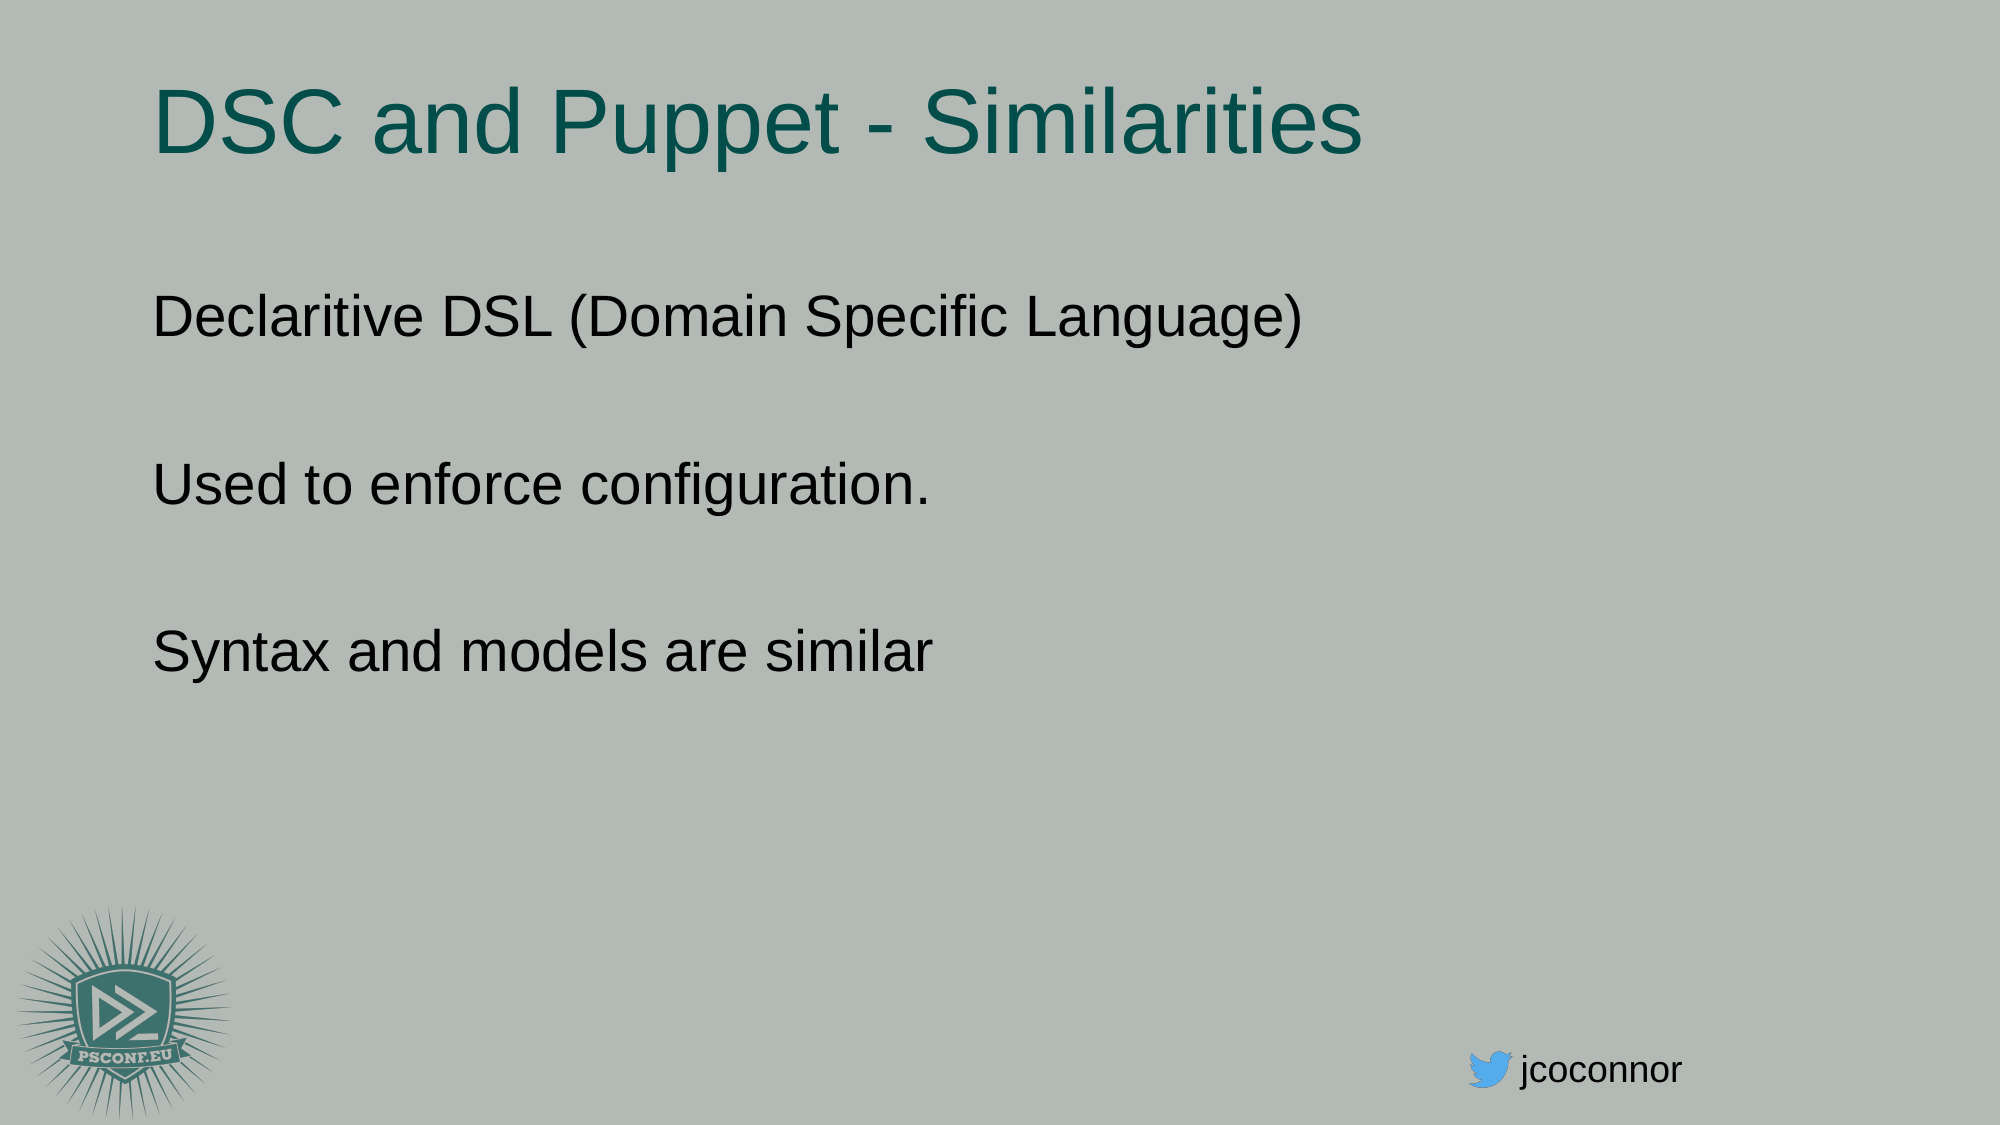

# DSC and Puppet - Similarities

Declaritive DSL (Domain Specific Language)

Used to enforce configuration.

Syntax and models are similar

jcoconnor